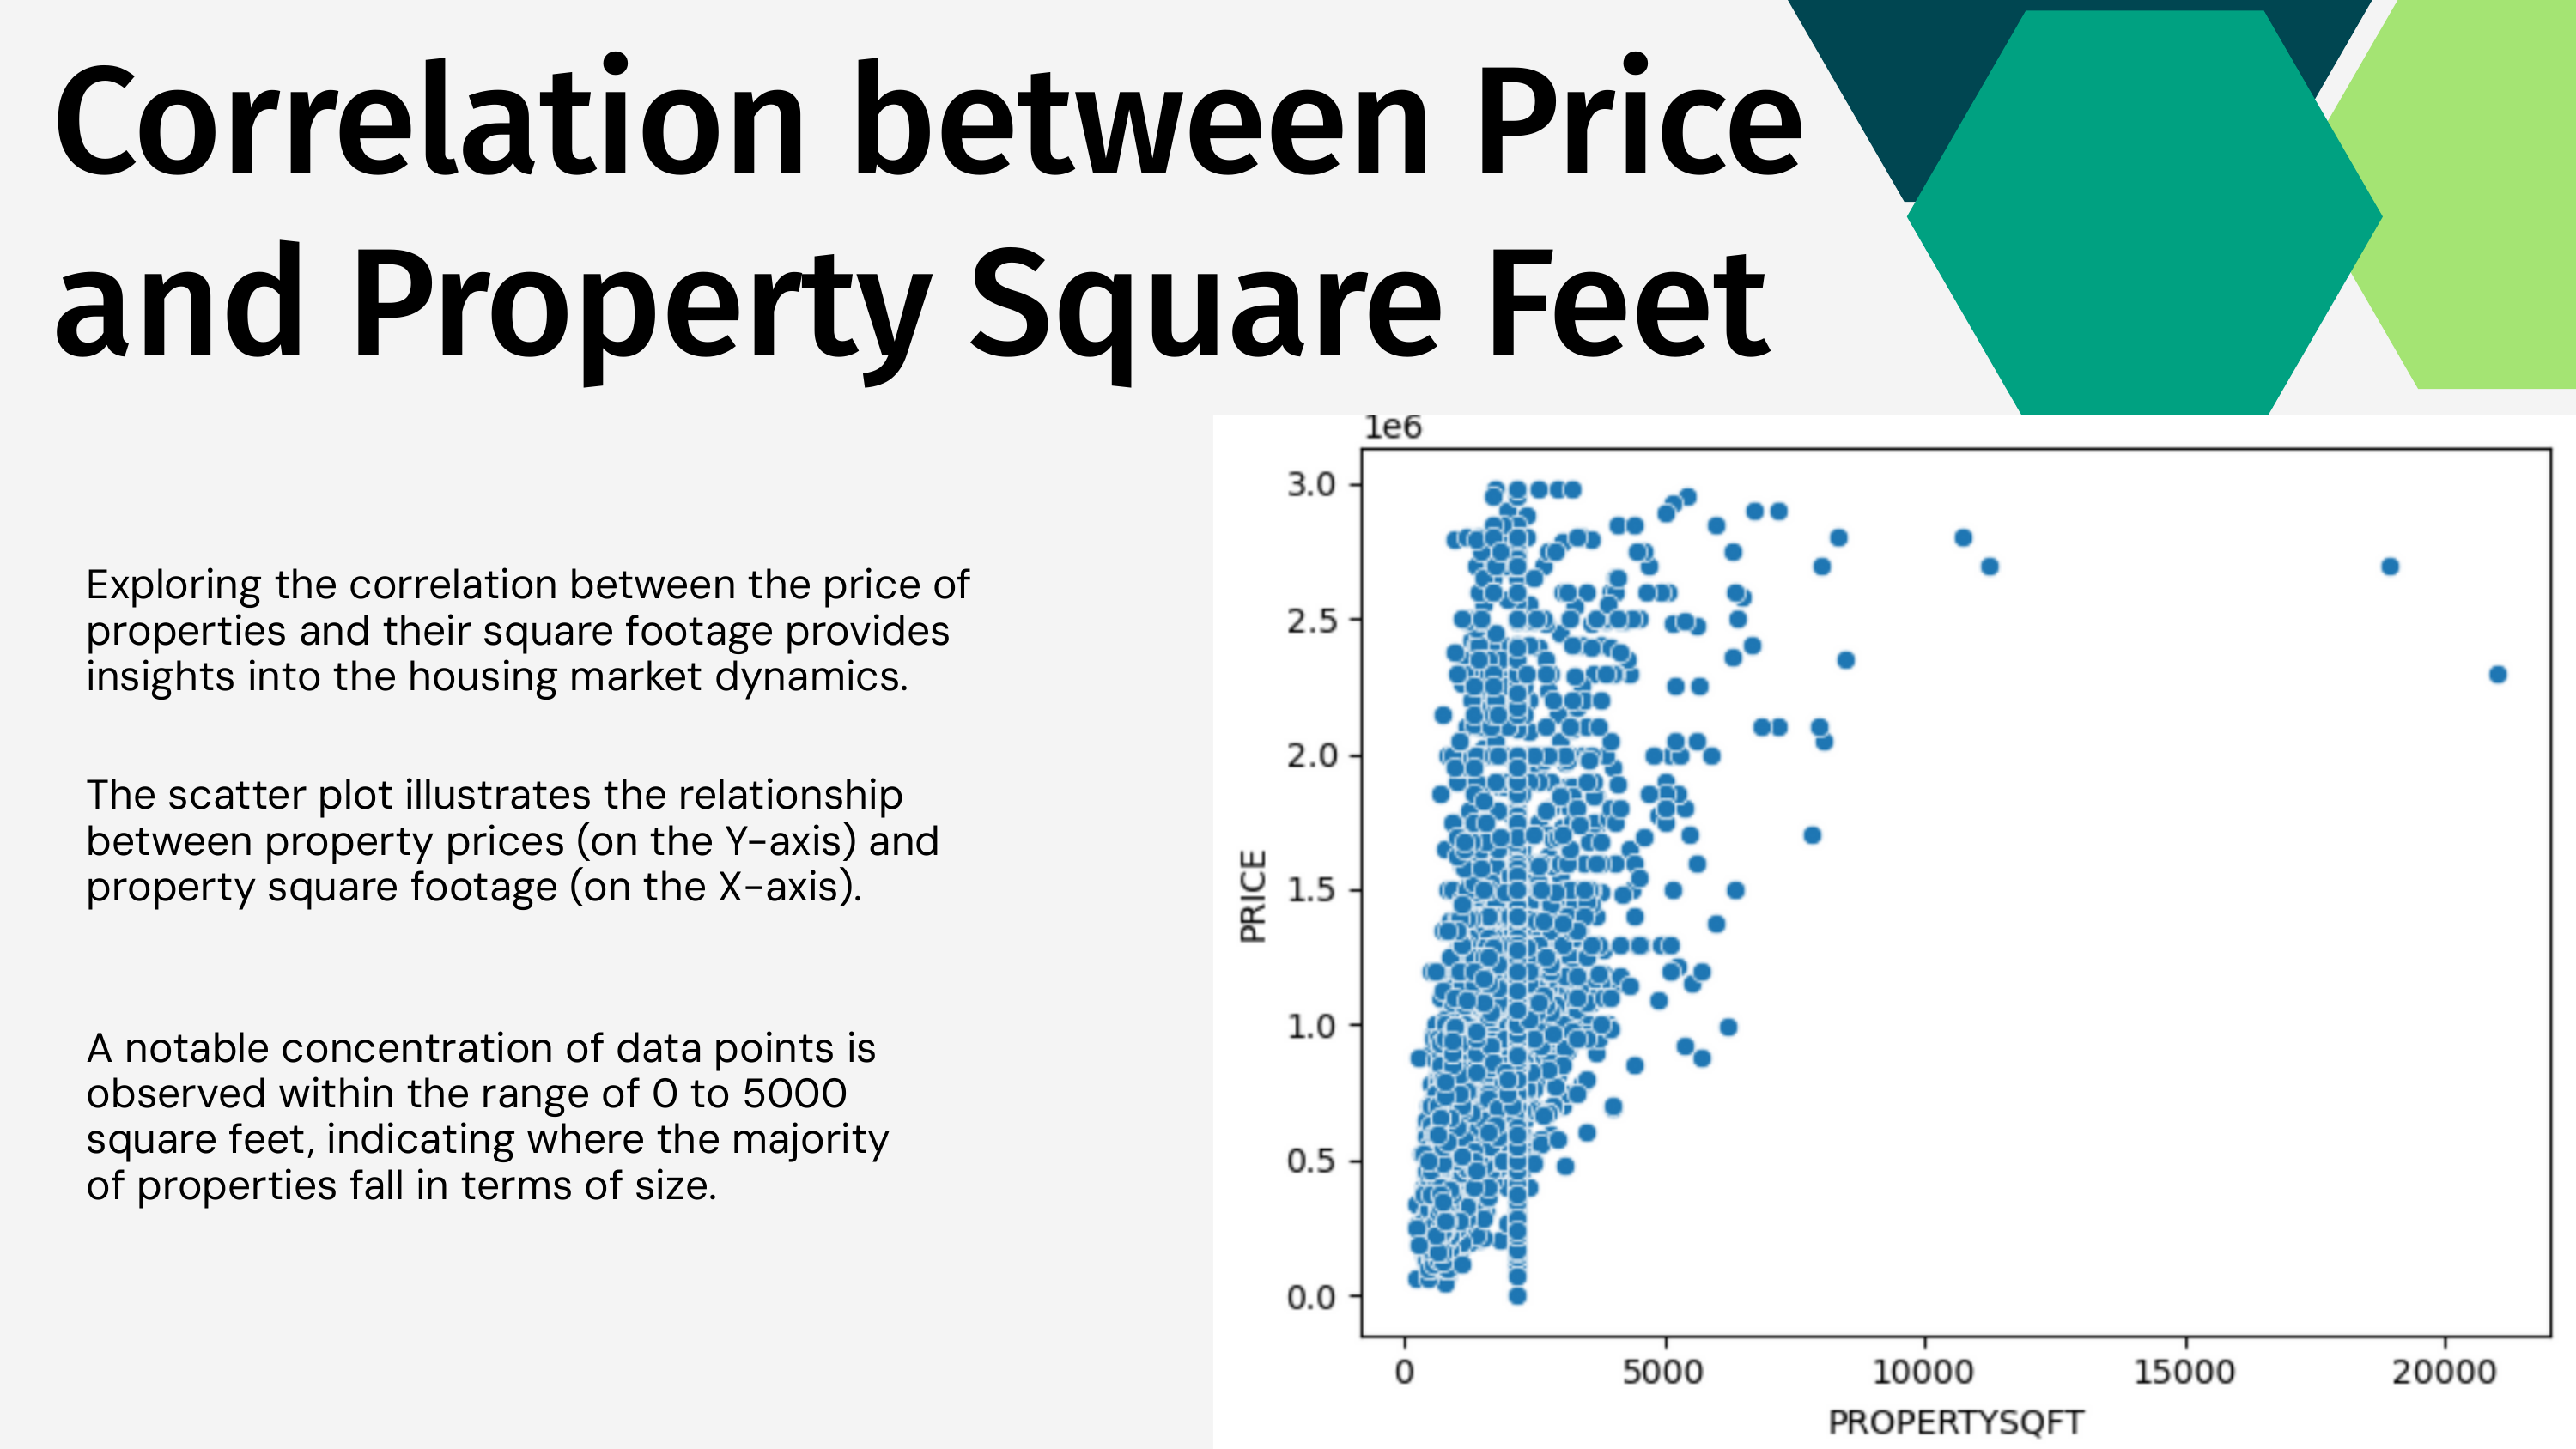

Correlation between Price and Property Square Feet

Exploring the correlation between the price of properties and their square footage provides  insights into the housing market dynamics.
The scatter plot illustrates the relationship between property prices (on the Y-axis) and property square footage (on the X-axis).
A notable concentration of data points is observed within the range of 0 to 5000 square feet, indicating where the majority of properties fall in terms of size.